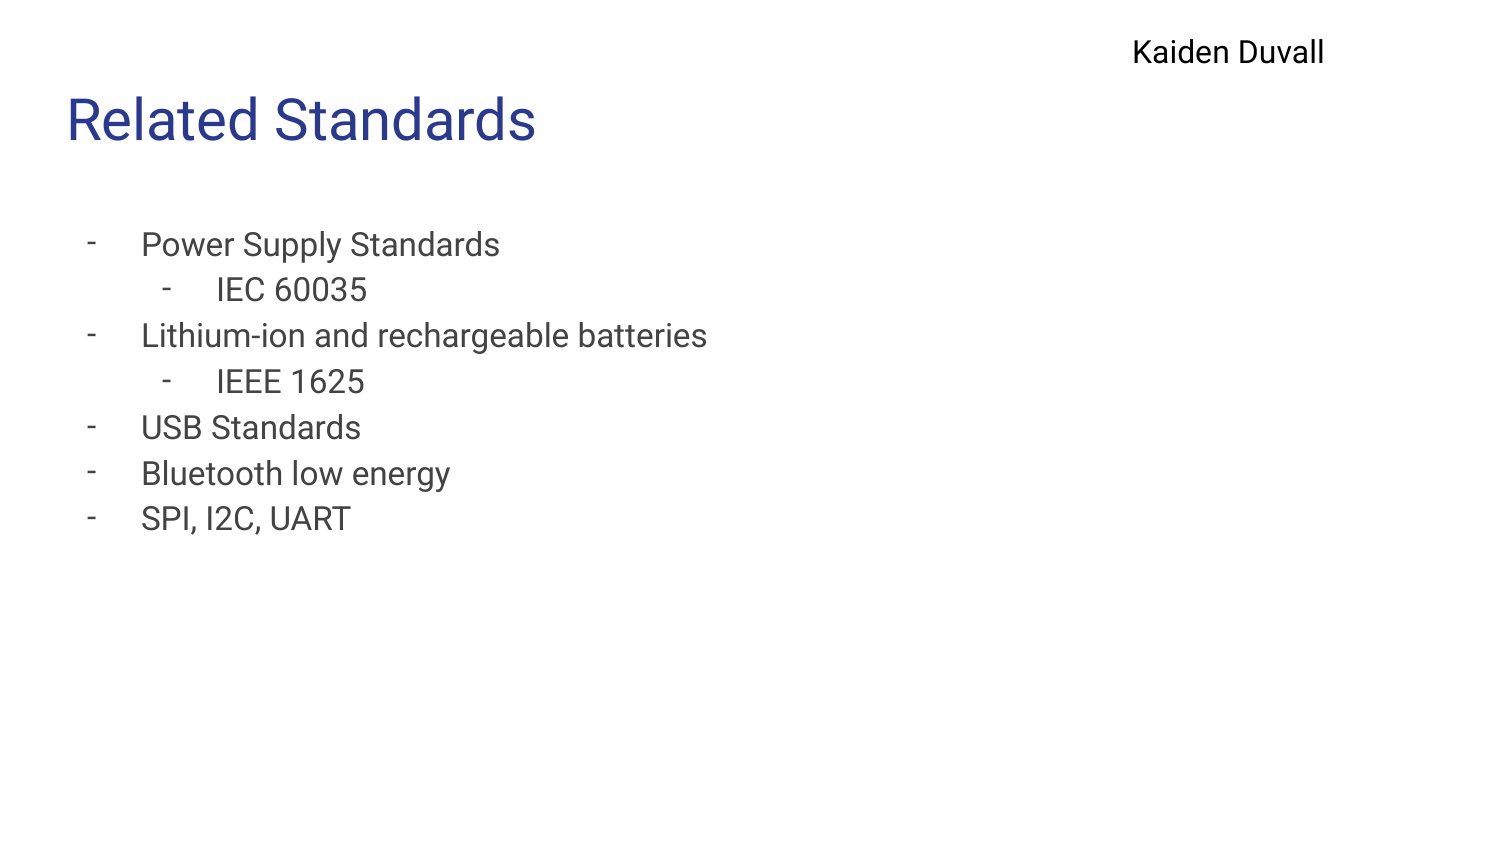

Kaiden Duvall

# Related Standards
Power Supply Standards
IEC 60035
Lithium-ion and rechargeable batteries
IEEE 1625
USB Standards
Bluetooth low energy
SPI, I2C, UART